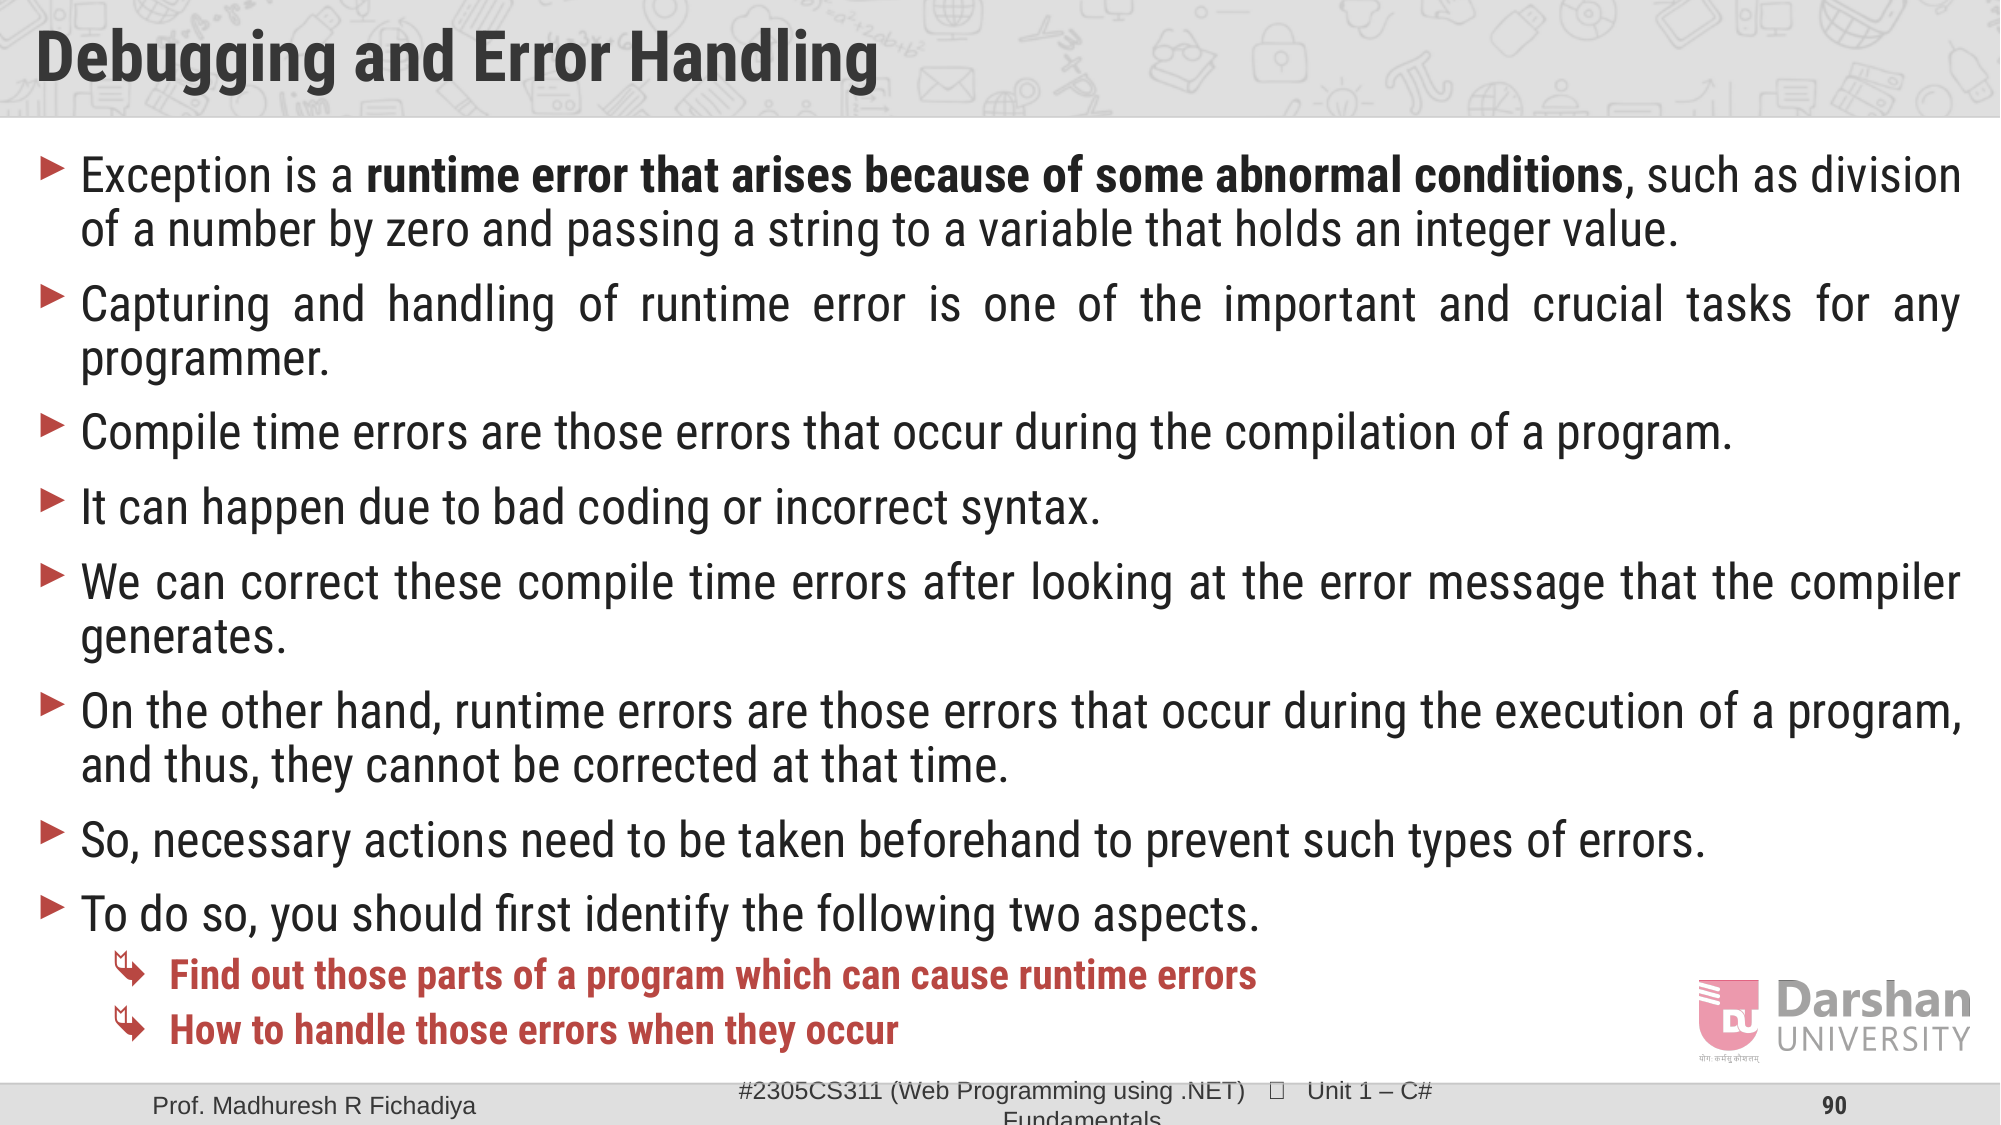

# Debugging and Error Handling
Exception is a runtime error that arises because of some abnormal conditions, such as division of a number by zero and passing a string to a variable that holds an integer value.
Capturing and handling of runtime error is one of the important and crucial tasks for any programmer.
Compile time errors are those errors that occur during the compilation of a program.
It can happen due to bad coding or incorrect syntax.
We can correct these compile time errors after looking at the error message that the compiler generates.
On the other hand, runtime errors are those errors that occur during the execution of a program, and thus, they cannot be corrected at that time.
So, necessary actions need to be taken beforehand to prevent such types of errors.
To do so, you should first identify the following two aspects.
Find out those parts of a program which can cause runtime errors
How to handle those errors when they occur